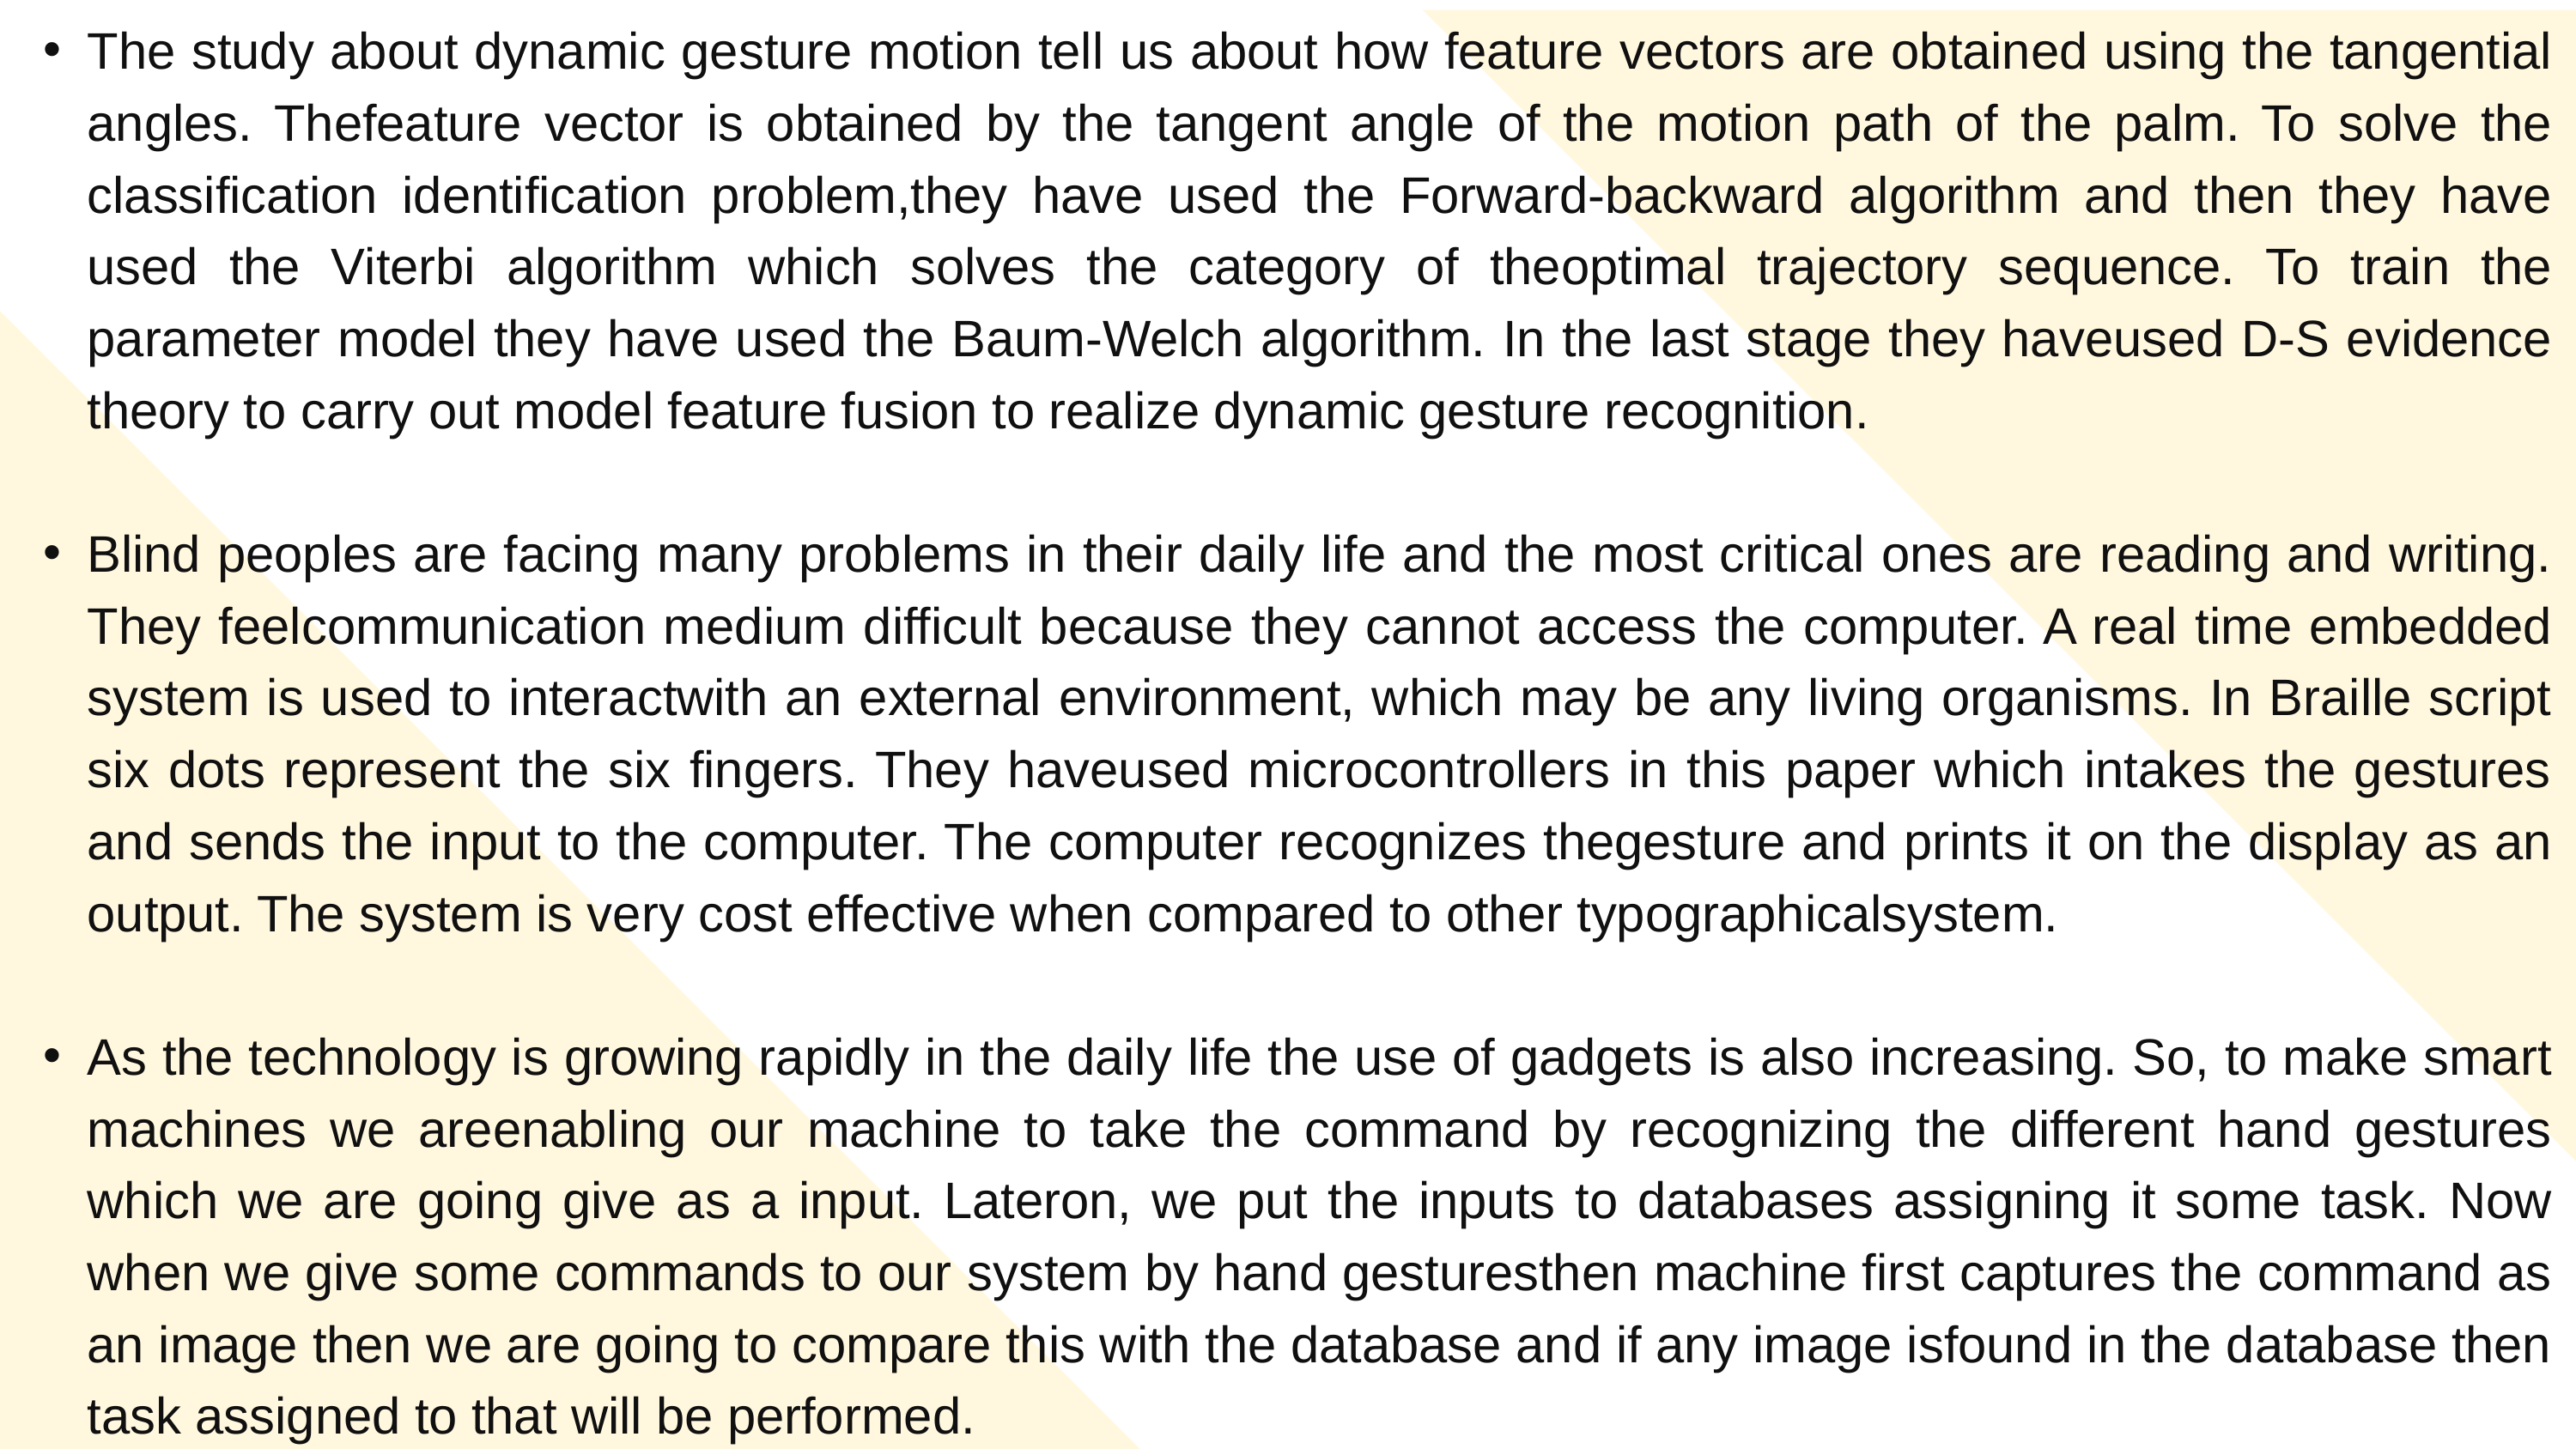

The study about dynamic gesture motion tell us about how feature vectors are obtained using the tangential angles. Thefeature vector is obtained by the tangent angle of the motion path of the palm. To solve the classification identification problem,they have used the Forward-backward algorithm and then they have used the Viterbi algorithm which solves the category of theoptimal trajectory sequence. To train the parameter model they have used the Baum-Welch algorithm. In the last stage they haveused D-S evidence theory to carry out model feature fusion to realize dynamic gesture recognition.

Blind peoples are facing many problems in their daily life and the most critical ones are reading and writing. They feelcommunication medium difficult because they cannot access the computer. A real time embedded system is used to interactwith an external environment, which may be any living organisms. In Braille script six dots represent the six fingers. They haveused microcontrollers in this paper which intakes the gestures and sends the input to the computer. The computer recognizes thegesture and prints it on the display as an output. The system is very cost effective when compared to other typographicalsystem.

As the technology is growing rapidly in the daily life the use of gadgets is also increasing. So, to make smart machines we areenabling our machine to take the command by recognizing the different hand gestures which we are going give as a input. Lateron, we put the inputs to databases assigning it some task. Now when we give some commands to our system by hand gesturesthen machine first captures the command as an image then we are going to compare this with the database and if any image isfound in the database then task assigned to that will be performed.